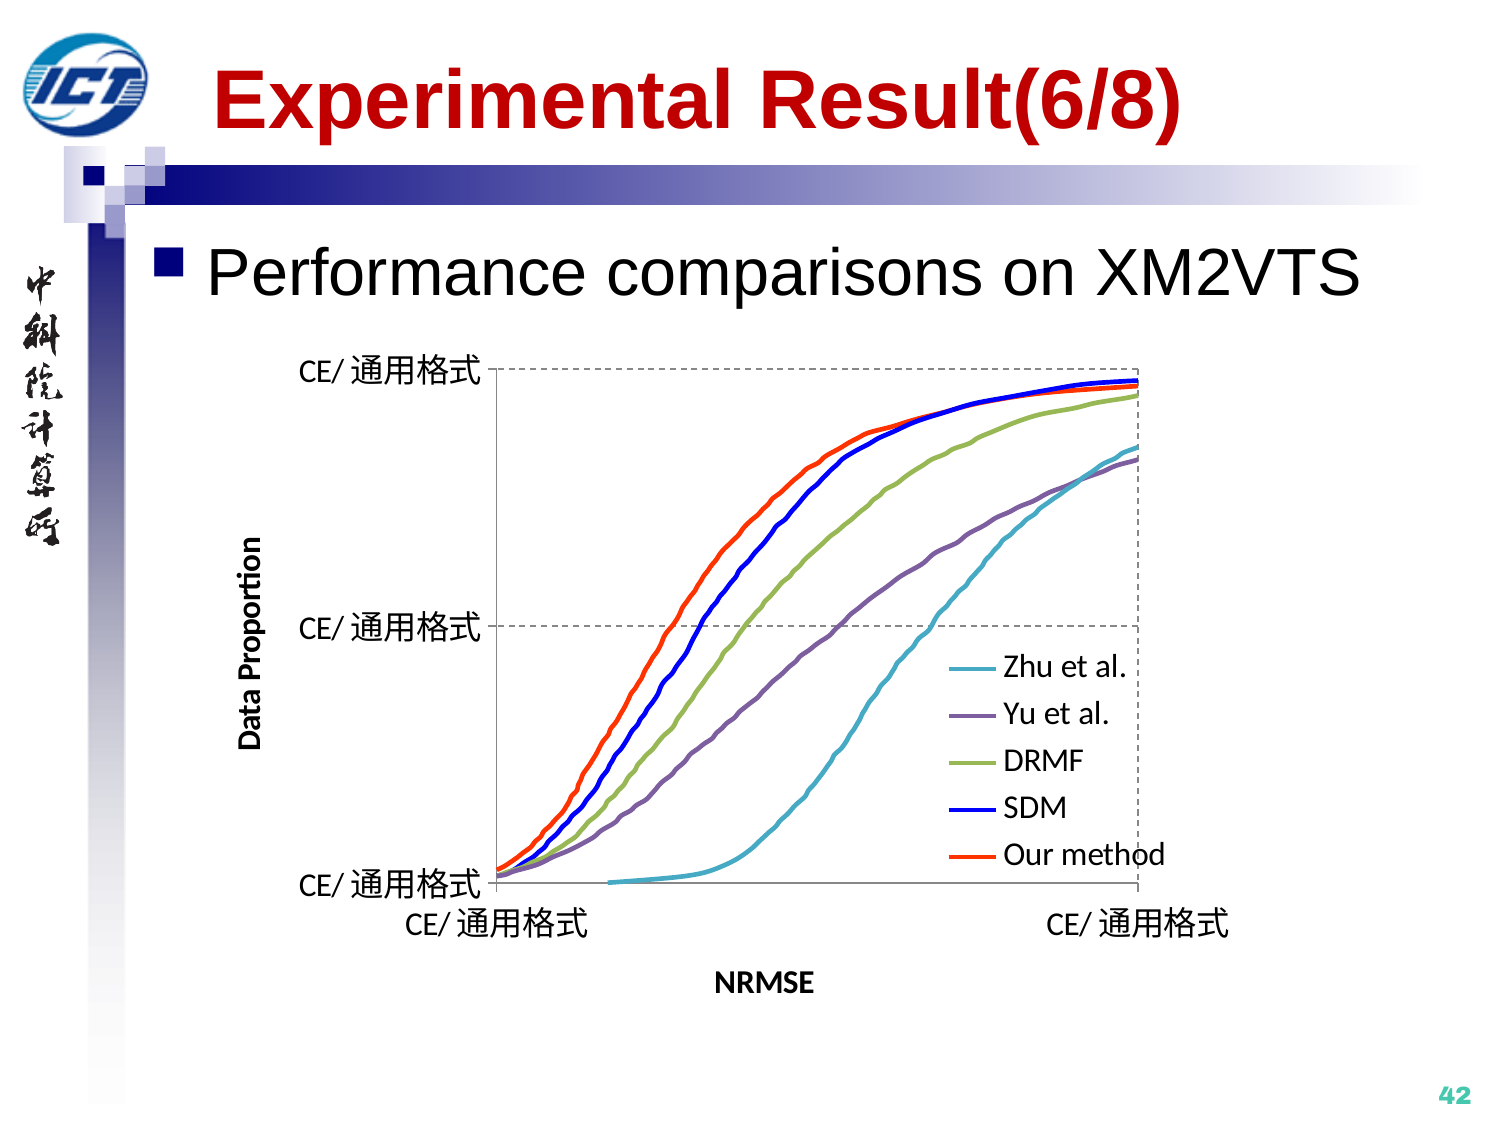

# Experimental Result(6/8)
Performance comparisons on XM2VTS

### Chart

| Category |  |  |  |  |  |
|---|---|---|---|---|---|
42